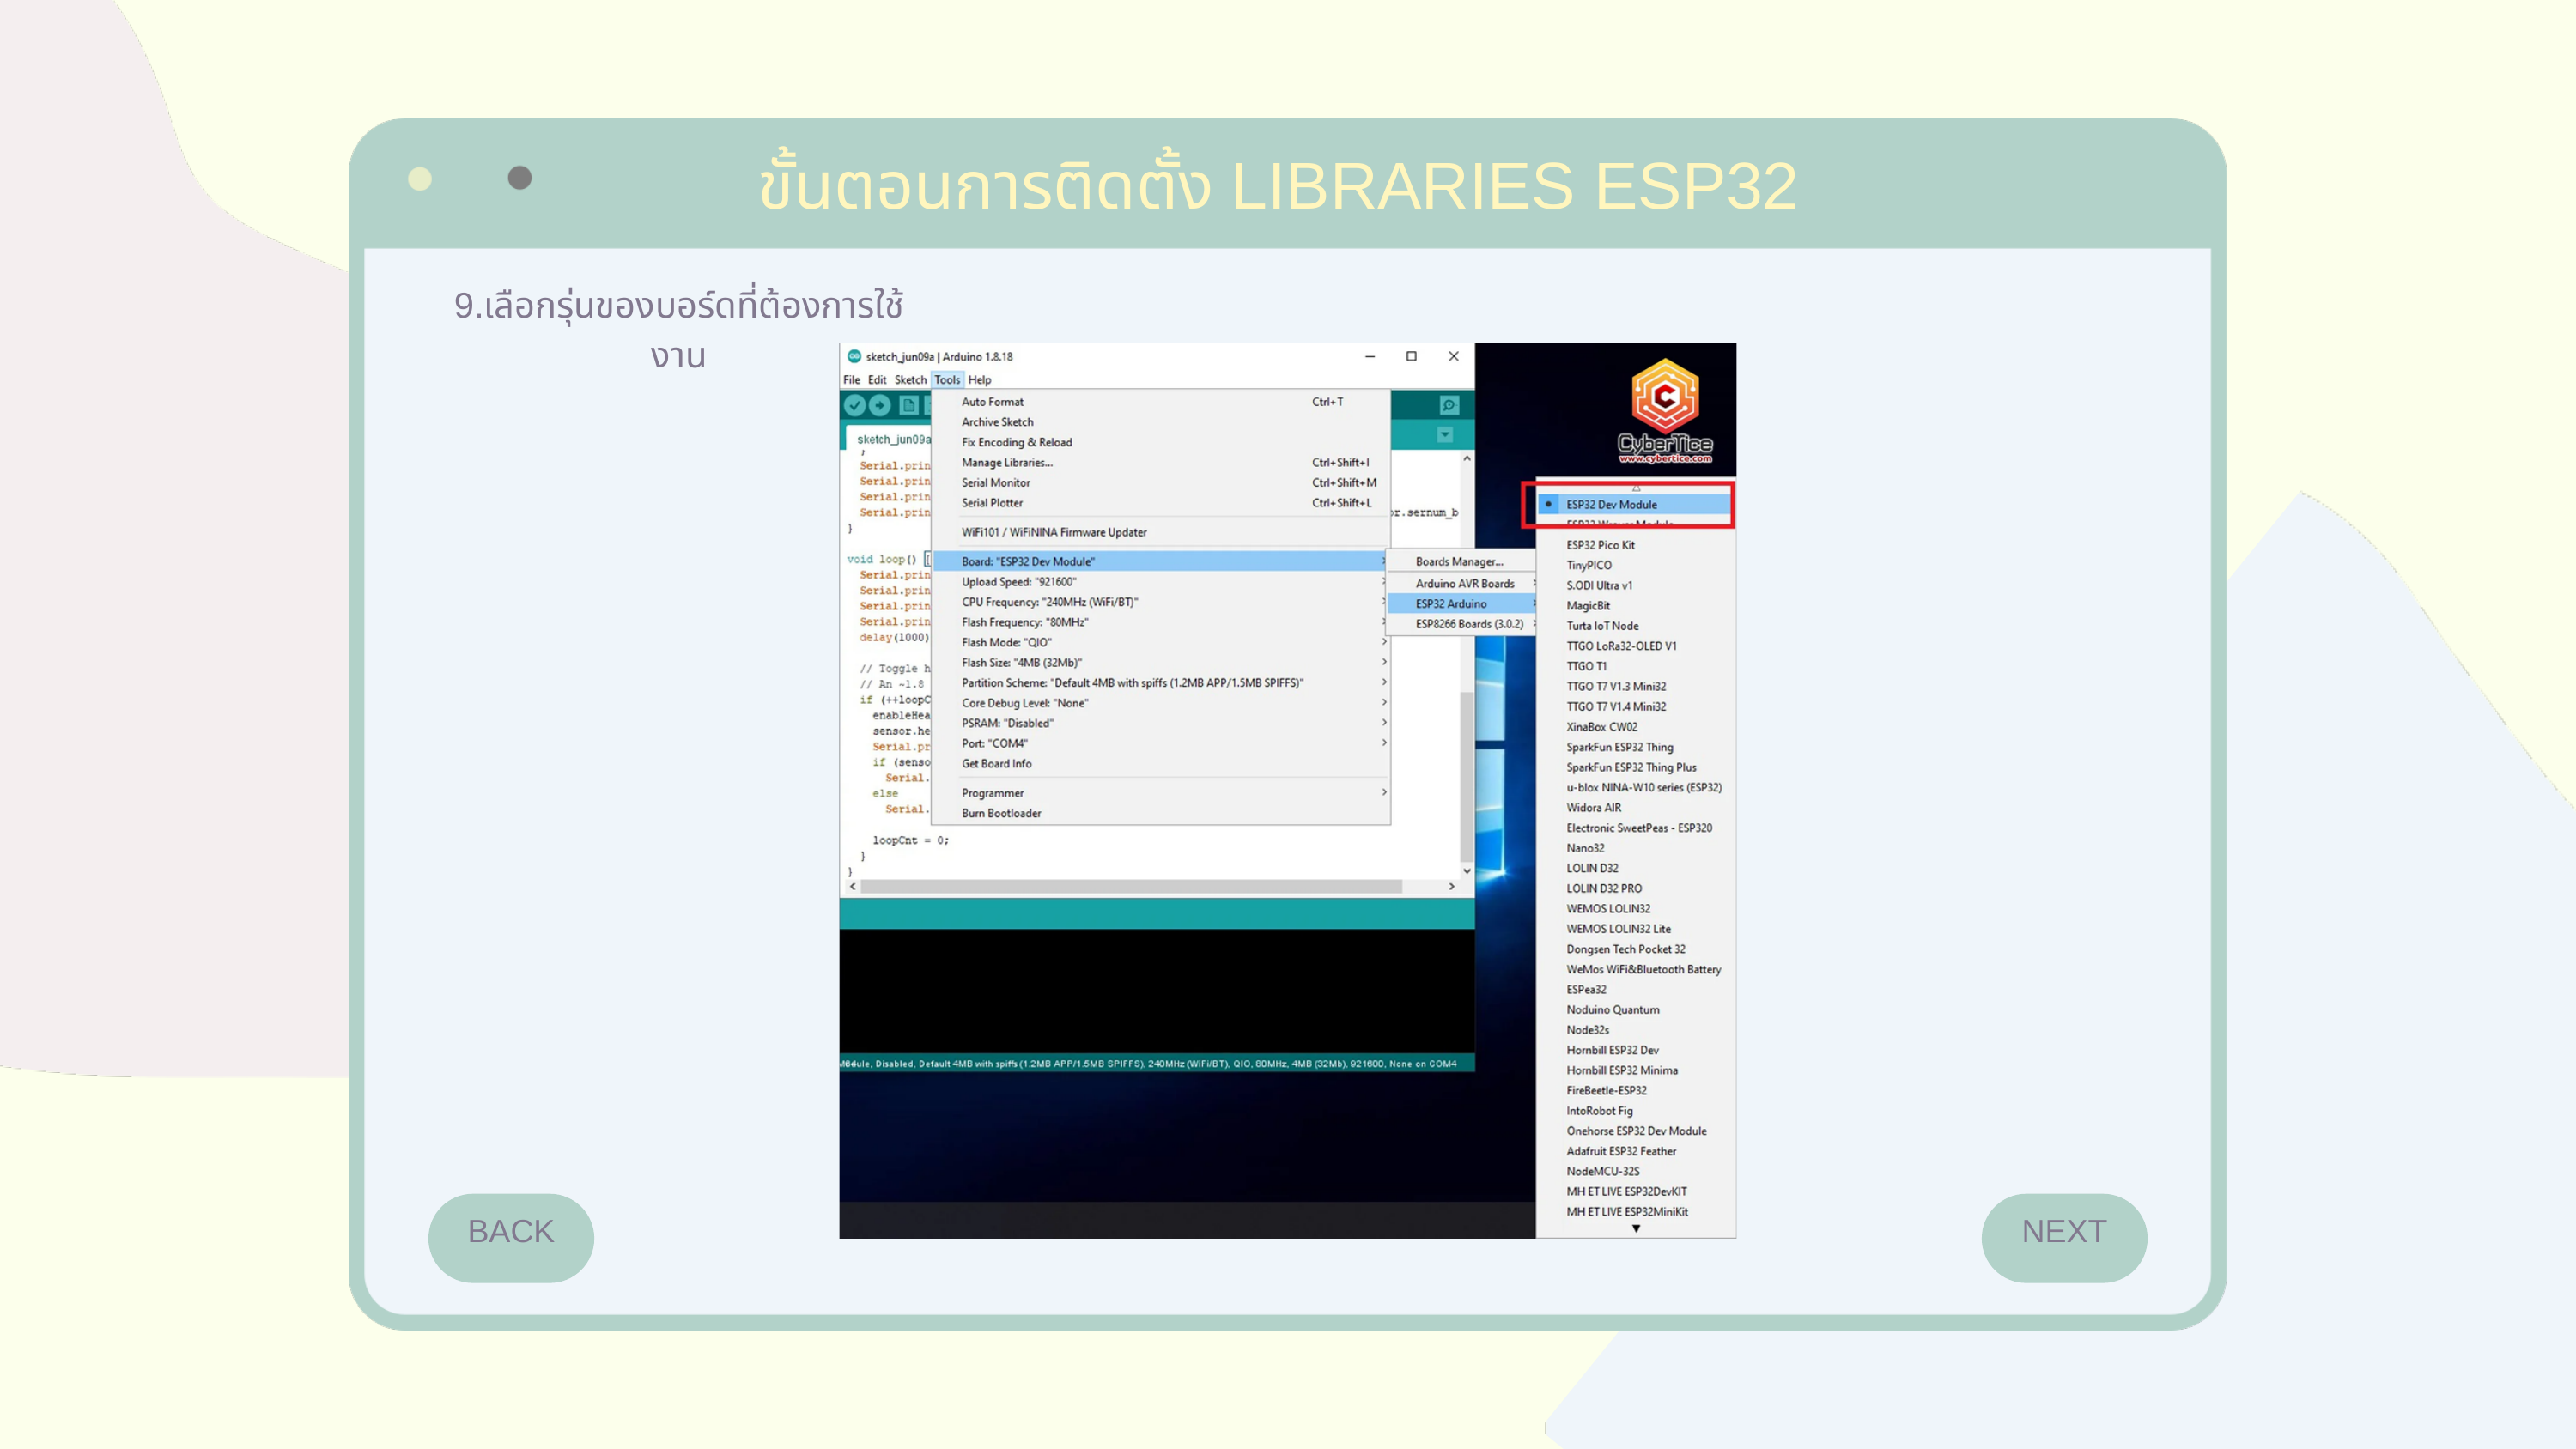

ขั้นตอนการติดตั้ง LIBRARIES ESP32
9.เลือกรุ่นของบอร์ดที่ต้องการใช้งาน

BACK

NEXT